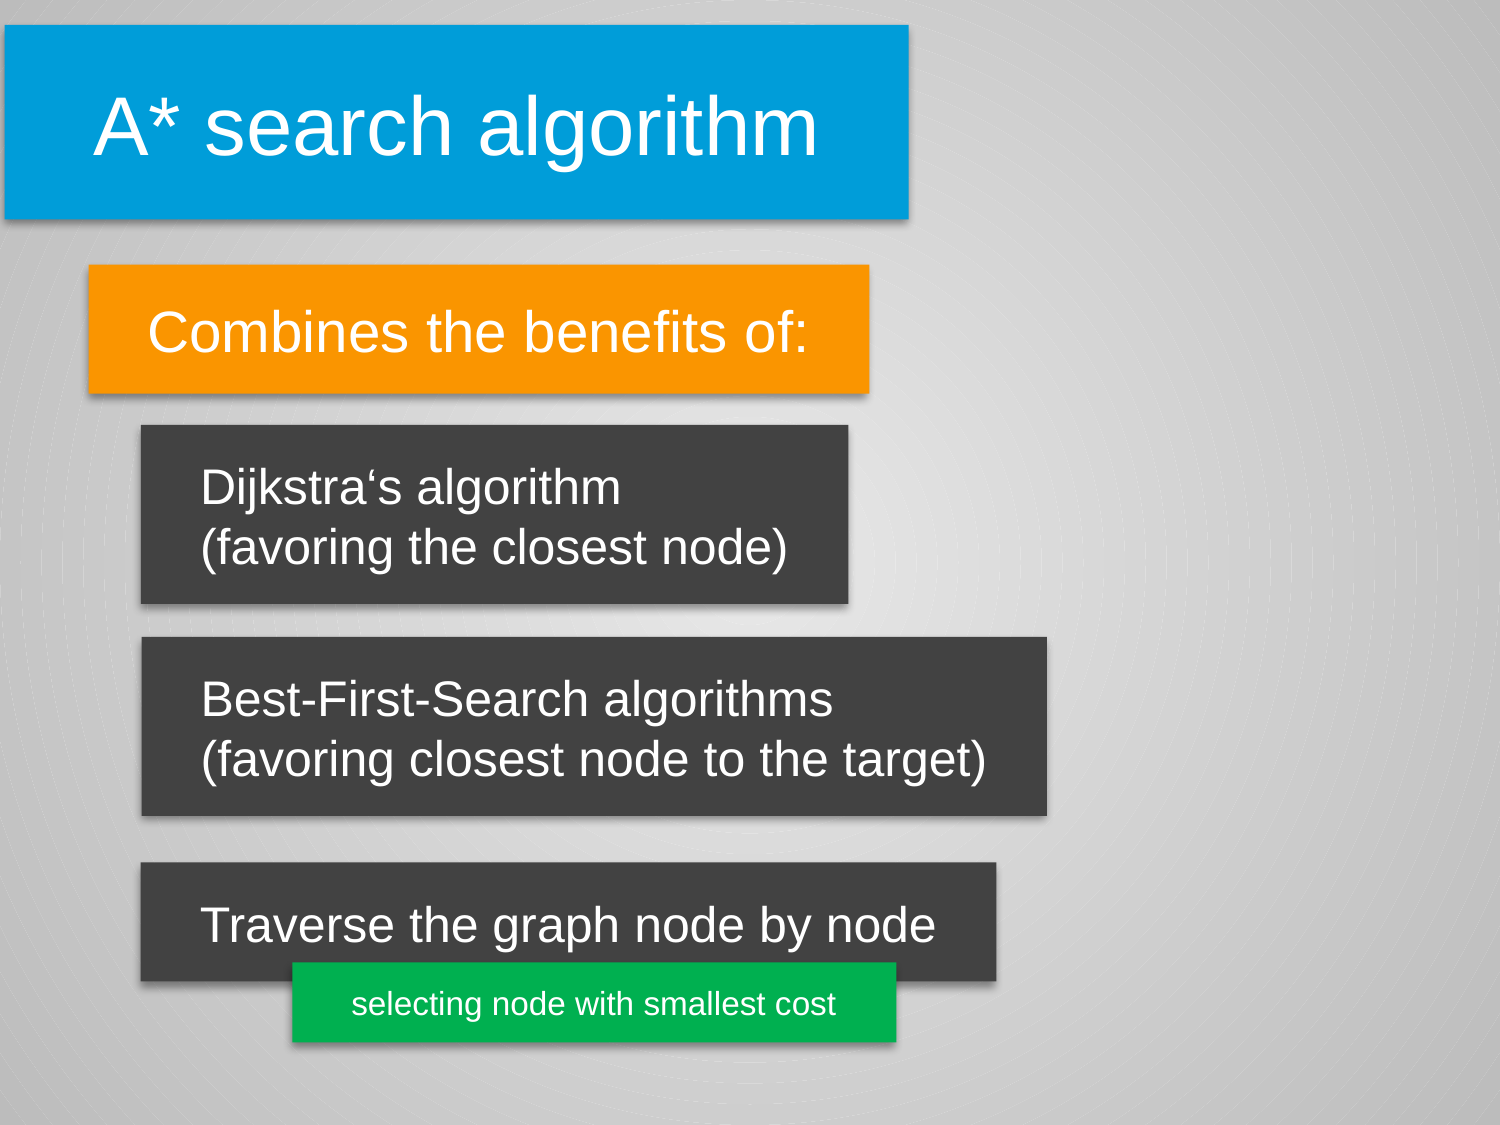

A* search algorithm
Combines the benefits of:
Dijkstra‘s algorithm
(favoring the closest node)
Best-First-Search algorithms
(favoring closest node to the target)
Traverse the graph node by node
selecting node with smallest cost